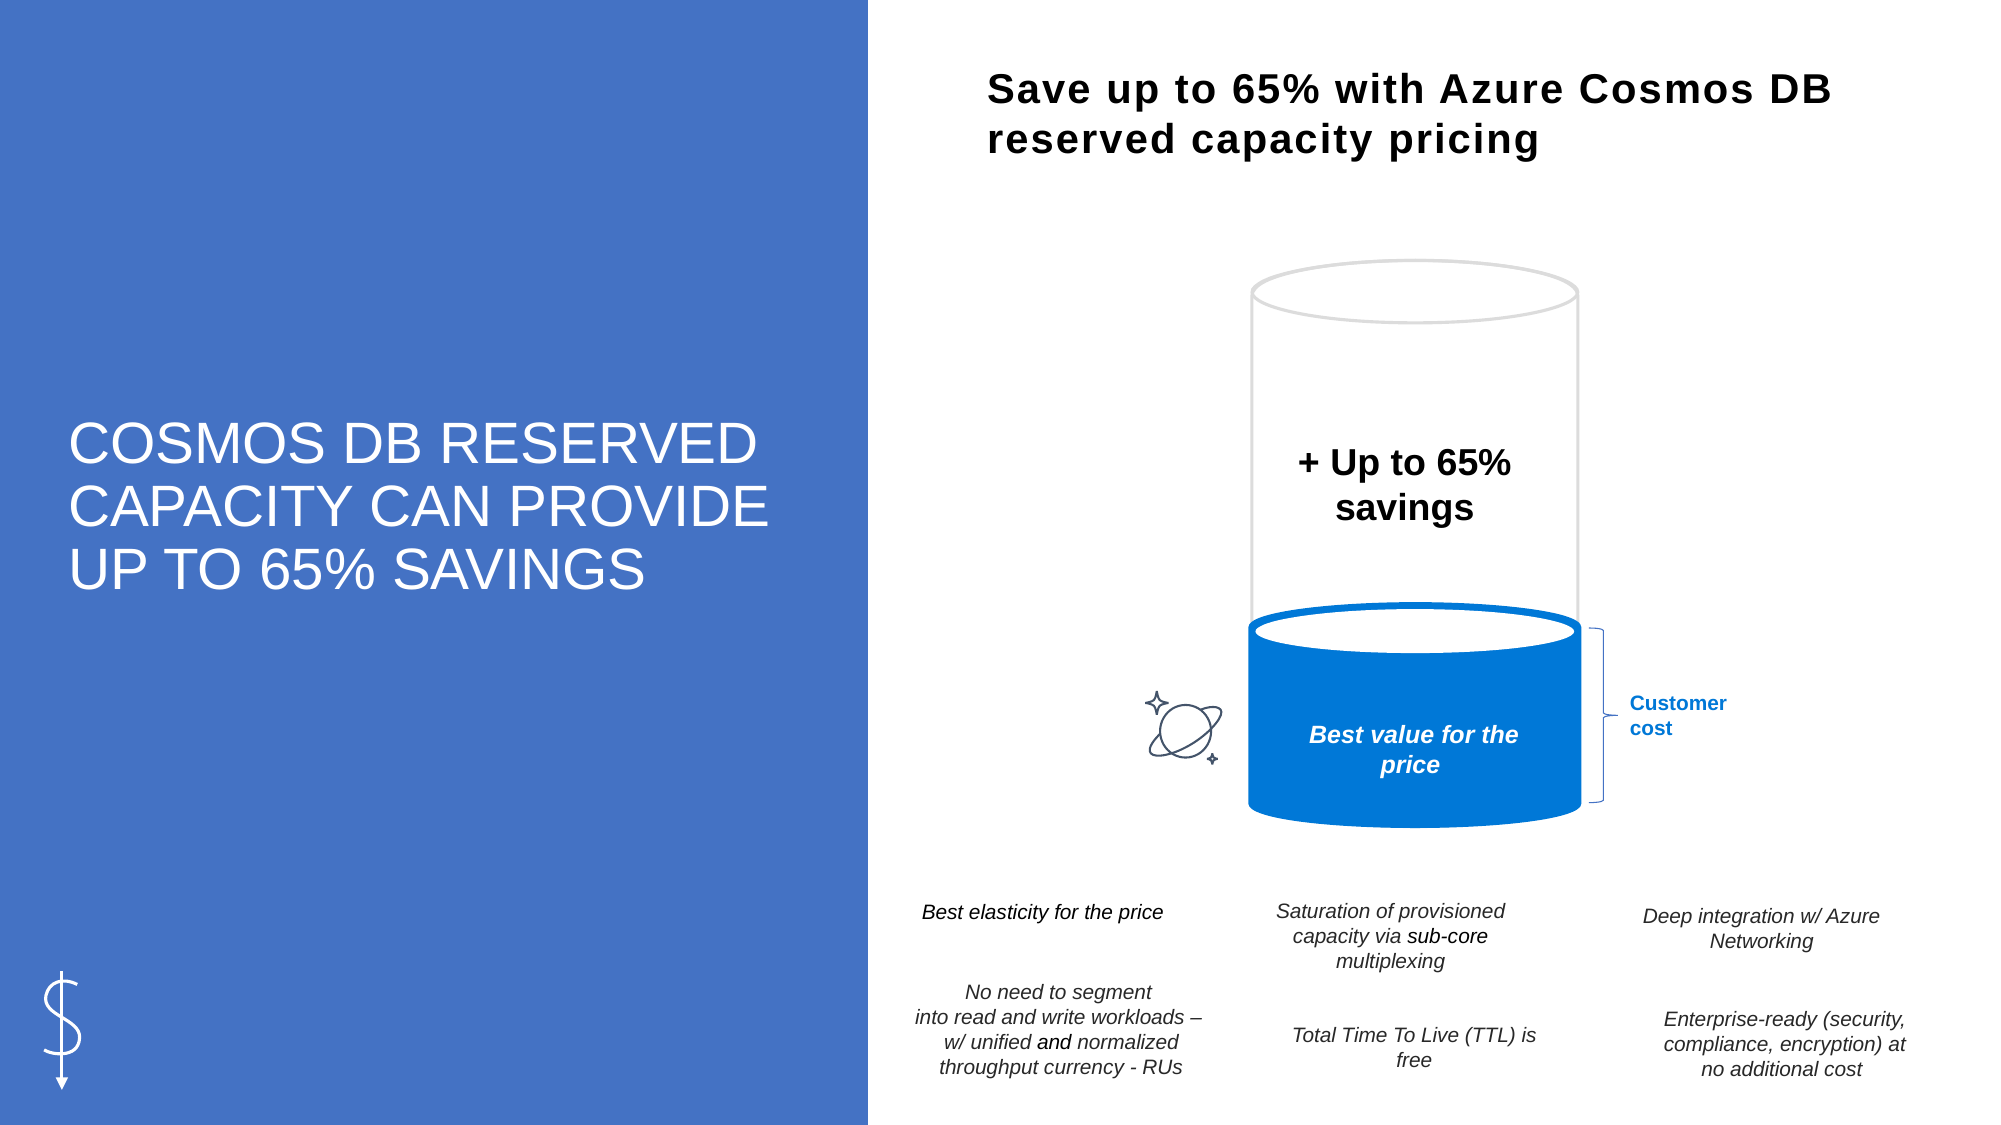

Save up to 65% with Azure Cosmos DB reserved capacity pricing

# Cosmos DB reserved Capacity can provide up to 65% savings
+ Up to 65% savings

Customer cost

Best value for the price
Saturation of provisioned capacity via sub-core multiplexing
Best elasticity for the price
Deep integration w/ Azure Networking

No need to segment
into read and write workloads –
w/ unified and normalized throughput currency - RUs
Enterprise-ready (security, compliance, encryption) at no additional cost
Total Time To Live (TTL) is free